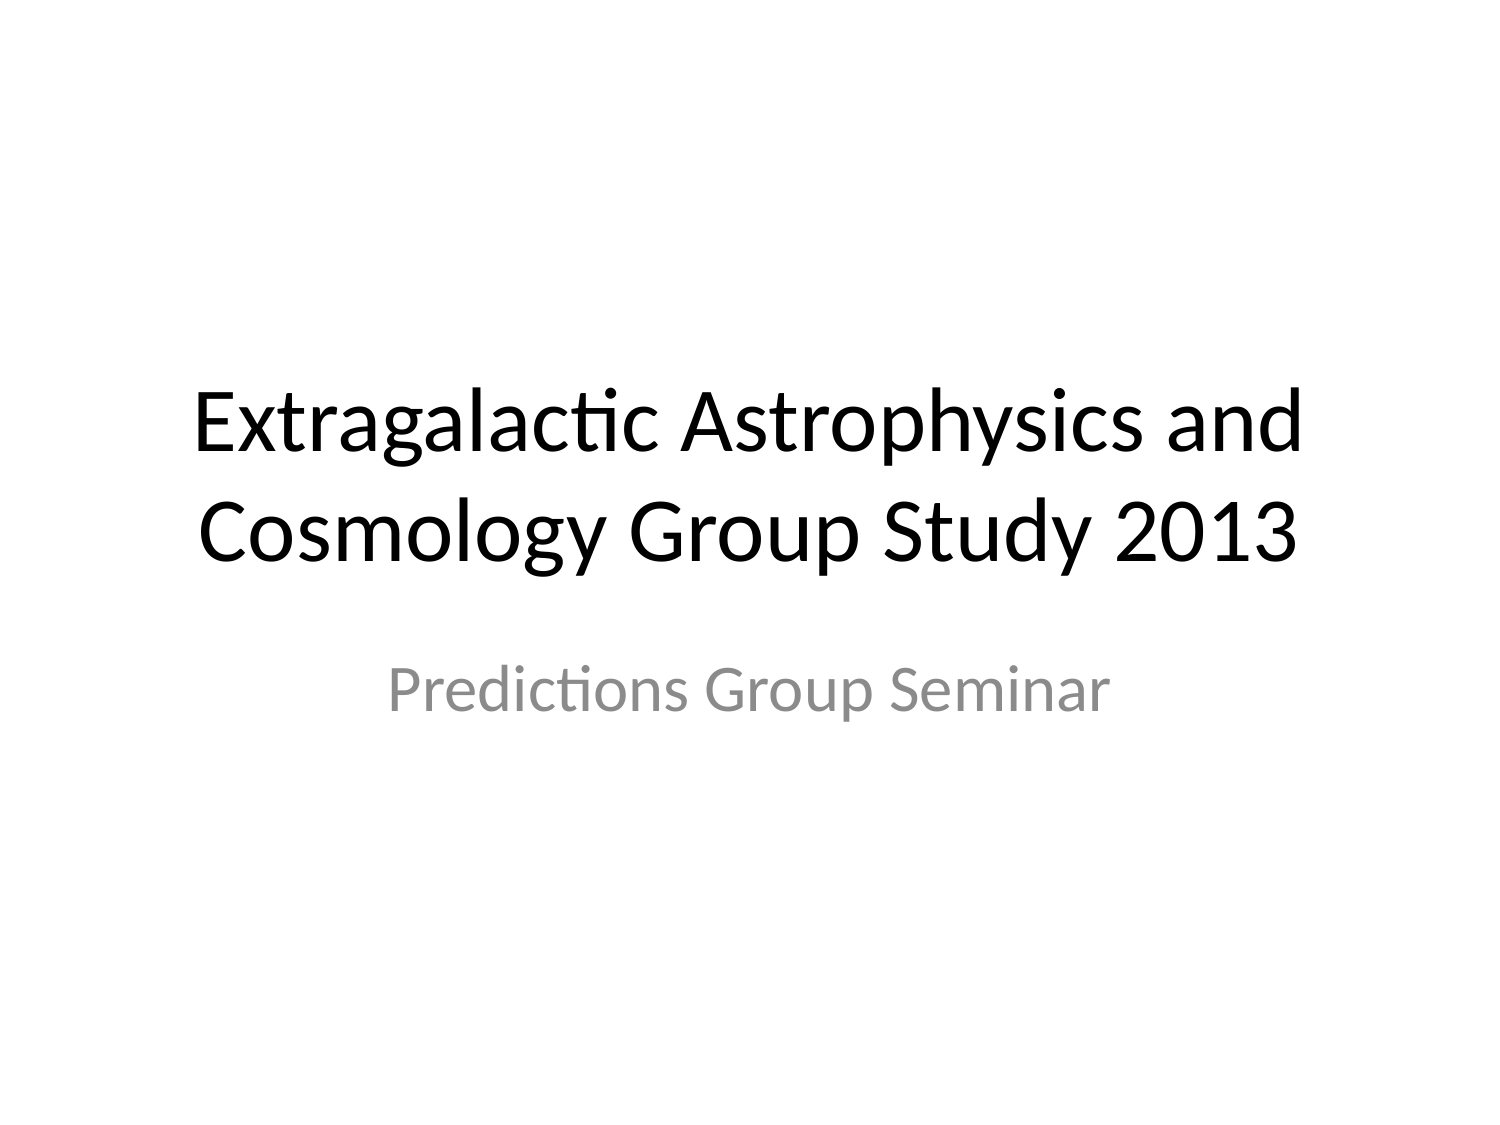

# Extragalactic Astrophysics and Cosmology Group Study 2013
Predictions Group Seminar